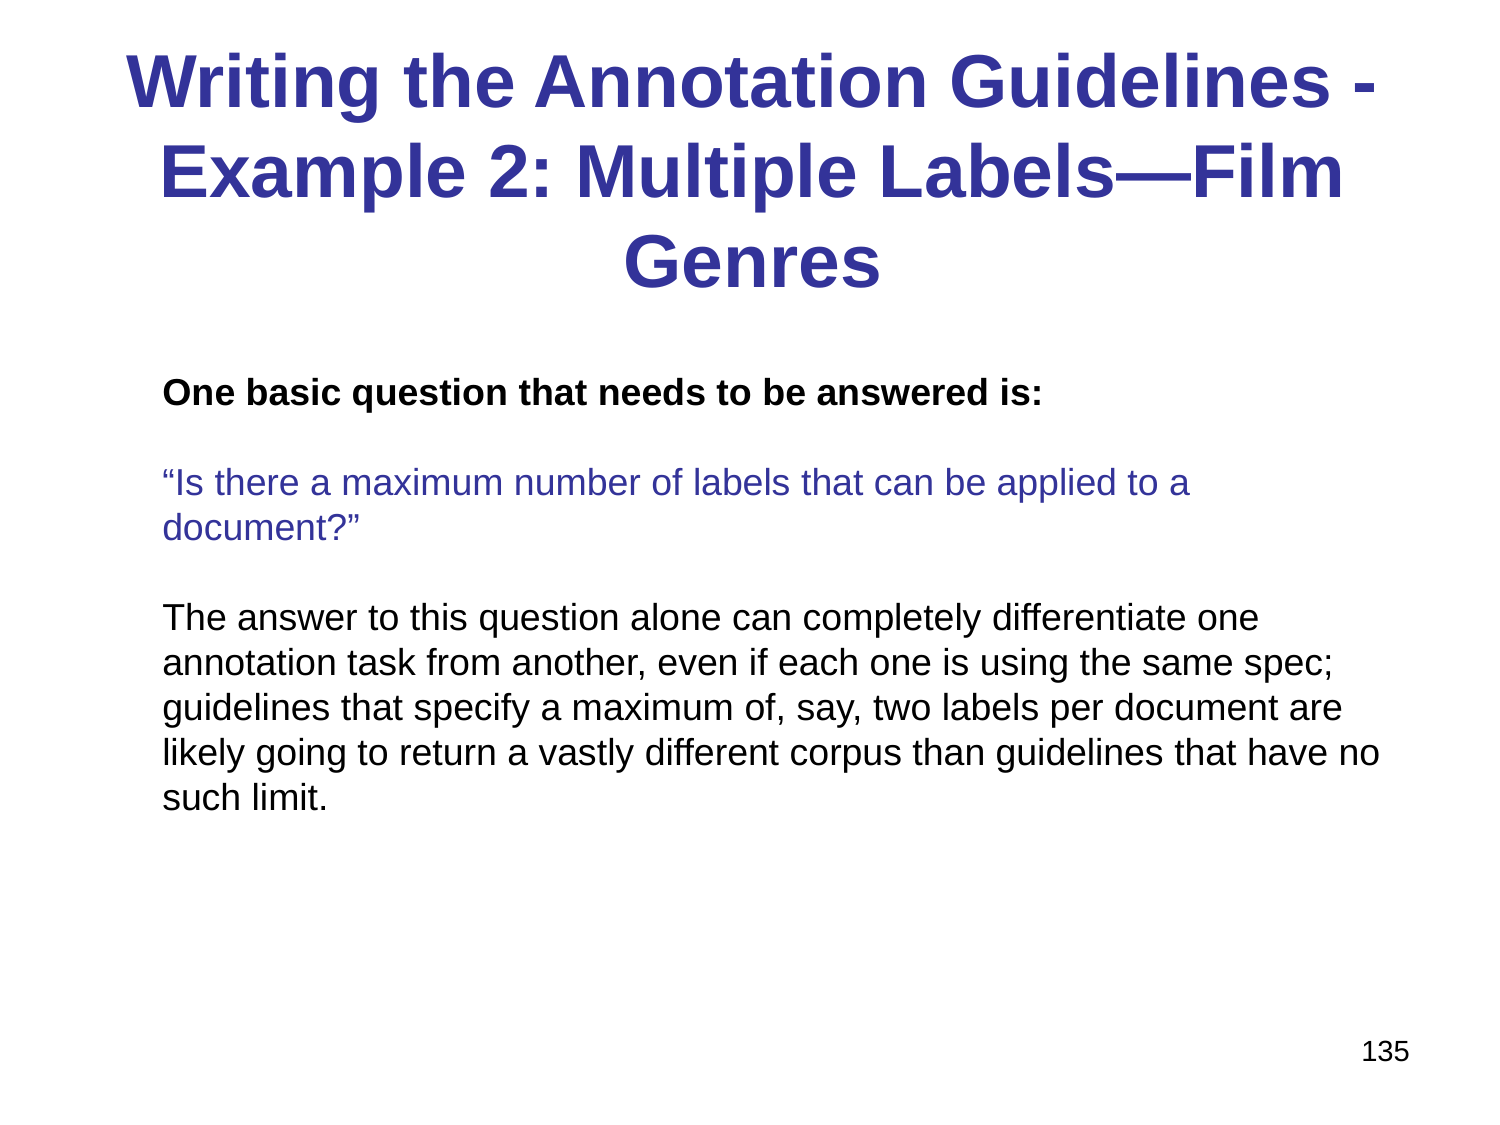

# Writing the Annotation Guidelines - Example 2: Multiple Labels—Film Genres

One basic question that needs to be answered is:

“Is there a maximum number of labels that can be applied to a document?”

The answer to this question alone can completely differentiate one annotation task from another, even if each one is using the same spec; guidelines that specify a maximum of, say, two labels per document are likely going to return a vastly different corpus than guidelines that have no such limit.

135